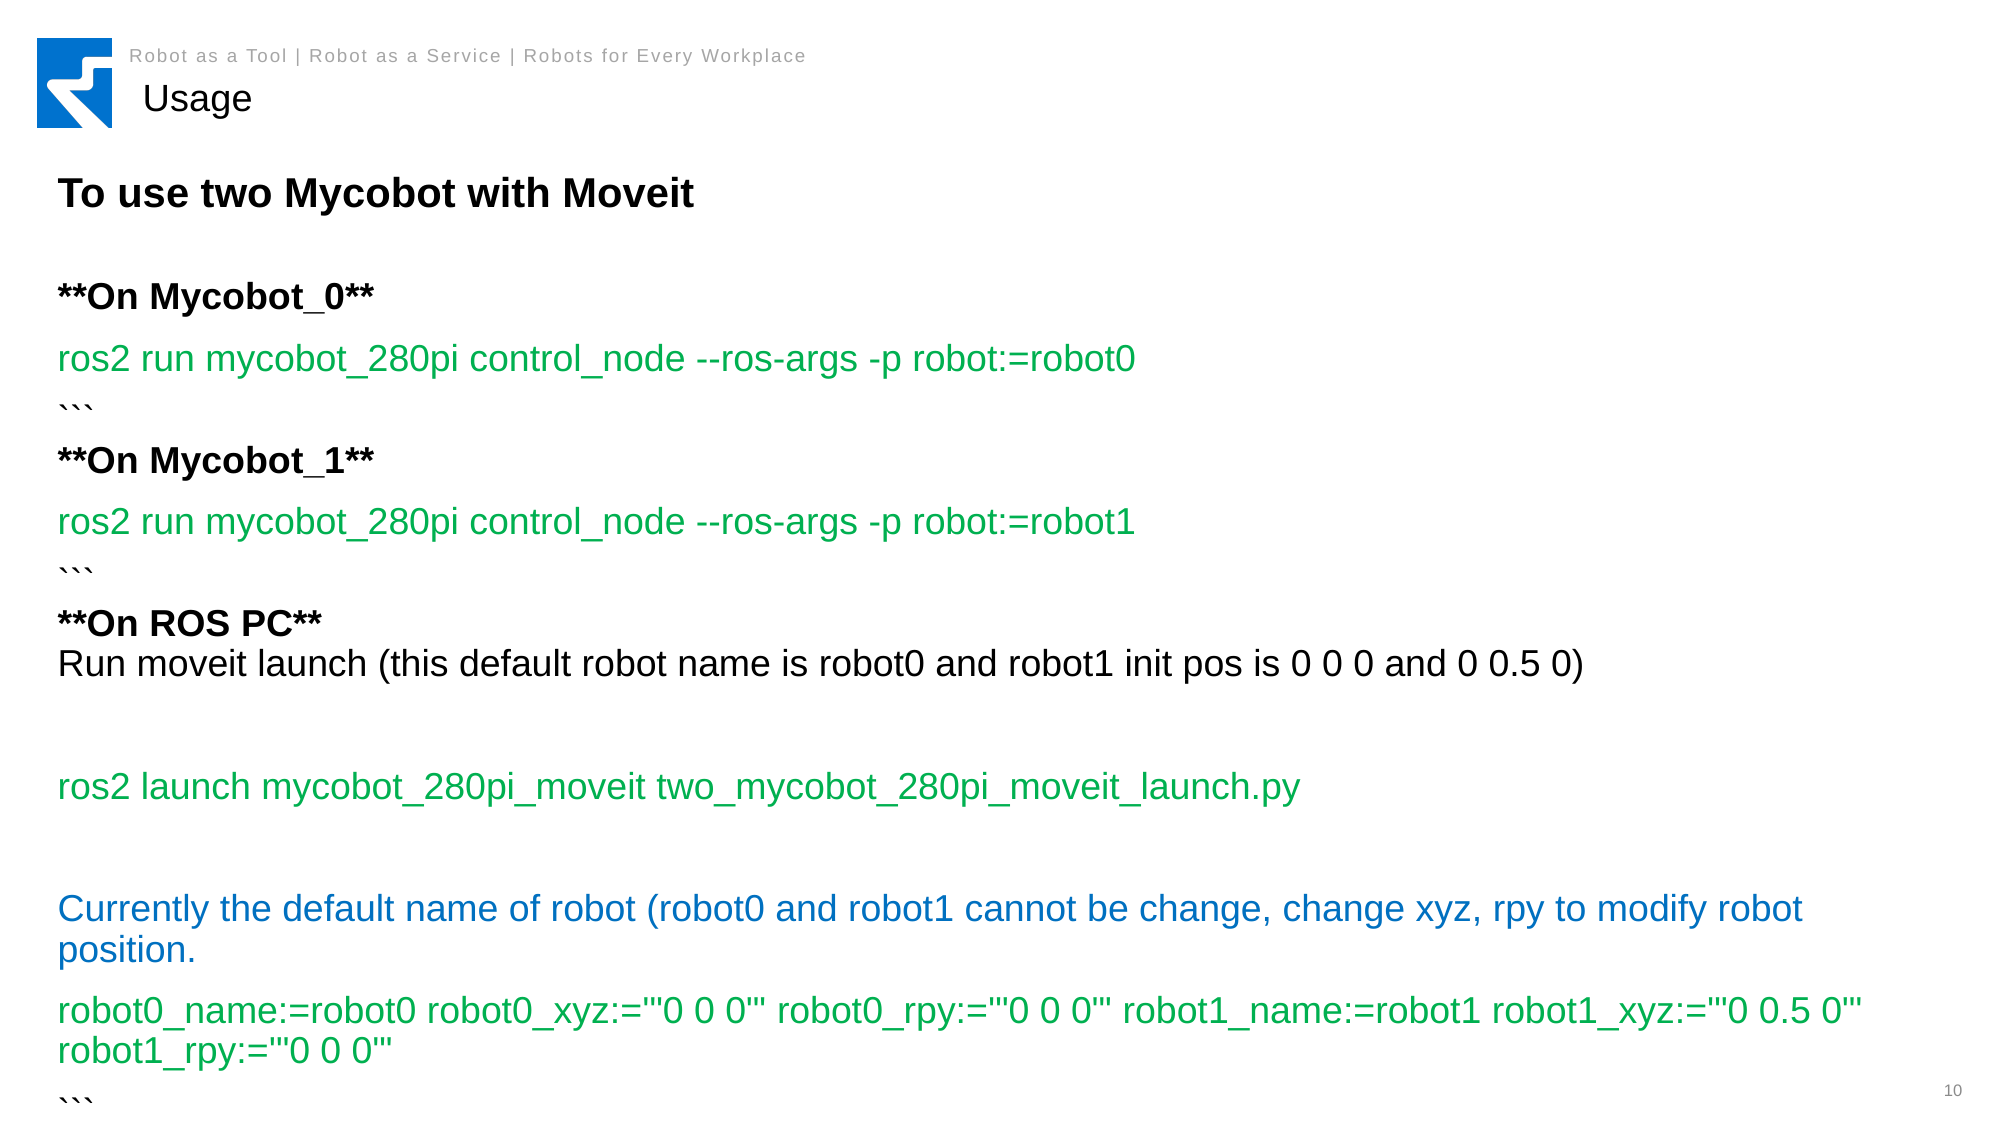

# Usage
To use two Mycobot with Moveit
**On Mycobot_0**
ros2 run mycobot_280pi control_node --ros-args -p robot:=robot0
```
**On Mycobot_1**
ros2 run mycobot_280pi control_node --ros-args -p robot:=robot1
```
**On ROS PC**
Run moveit launch (this default robot name is robot0 and robot1 init pos is 0 0 0 and 0 0.5 0)

ros2 launch mycobot_280pi_moveit two_mycobot_280pi_moveit_launch.py

Currently the default name of robot (robot0 and robot1 cannot be change, change xyz, rpy to modify robot position.
robot0_name:=robot0 robot0_xyz:='"0 0 0"' robot0_rpy:='"0 0 0"' robot1_name:=robot1 robot1_xyz:='"0 0.5 0"' robot1_rpy:='"0 0 0"'
```